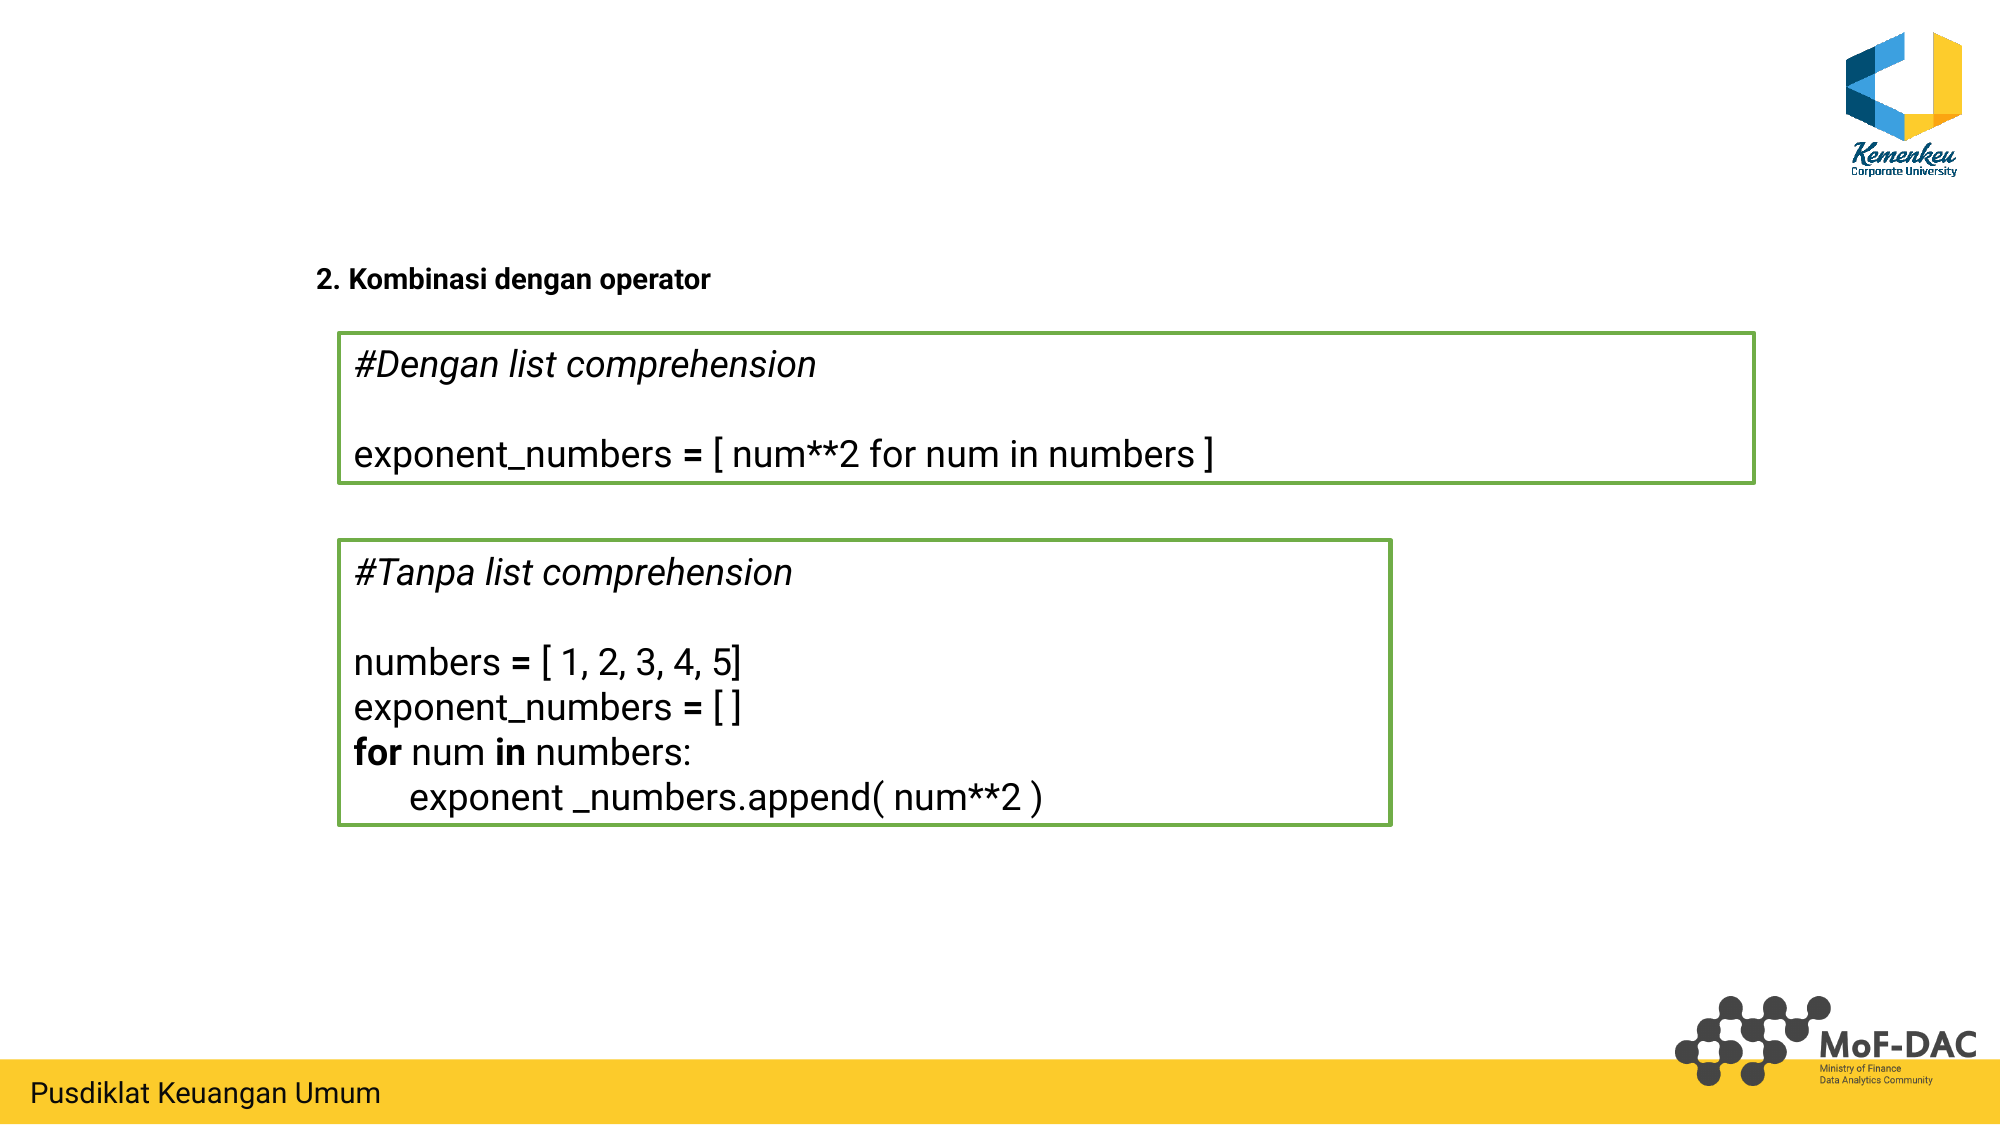

2. Kombinasi dengan operator
#Dengan list comprehension

exponent_numbers = [ num**2 for num in numbers ]
#Tanpa list comprehension

numbers = [ 1, 2, 3, 4, 5]
exponent_numbers = [ ]
for num in numbers:
      exponent _numbers.append( num**2 )